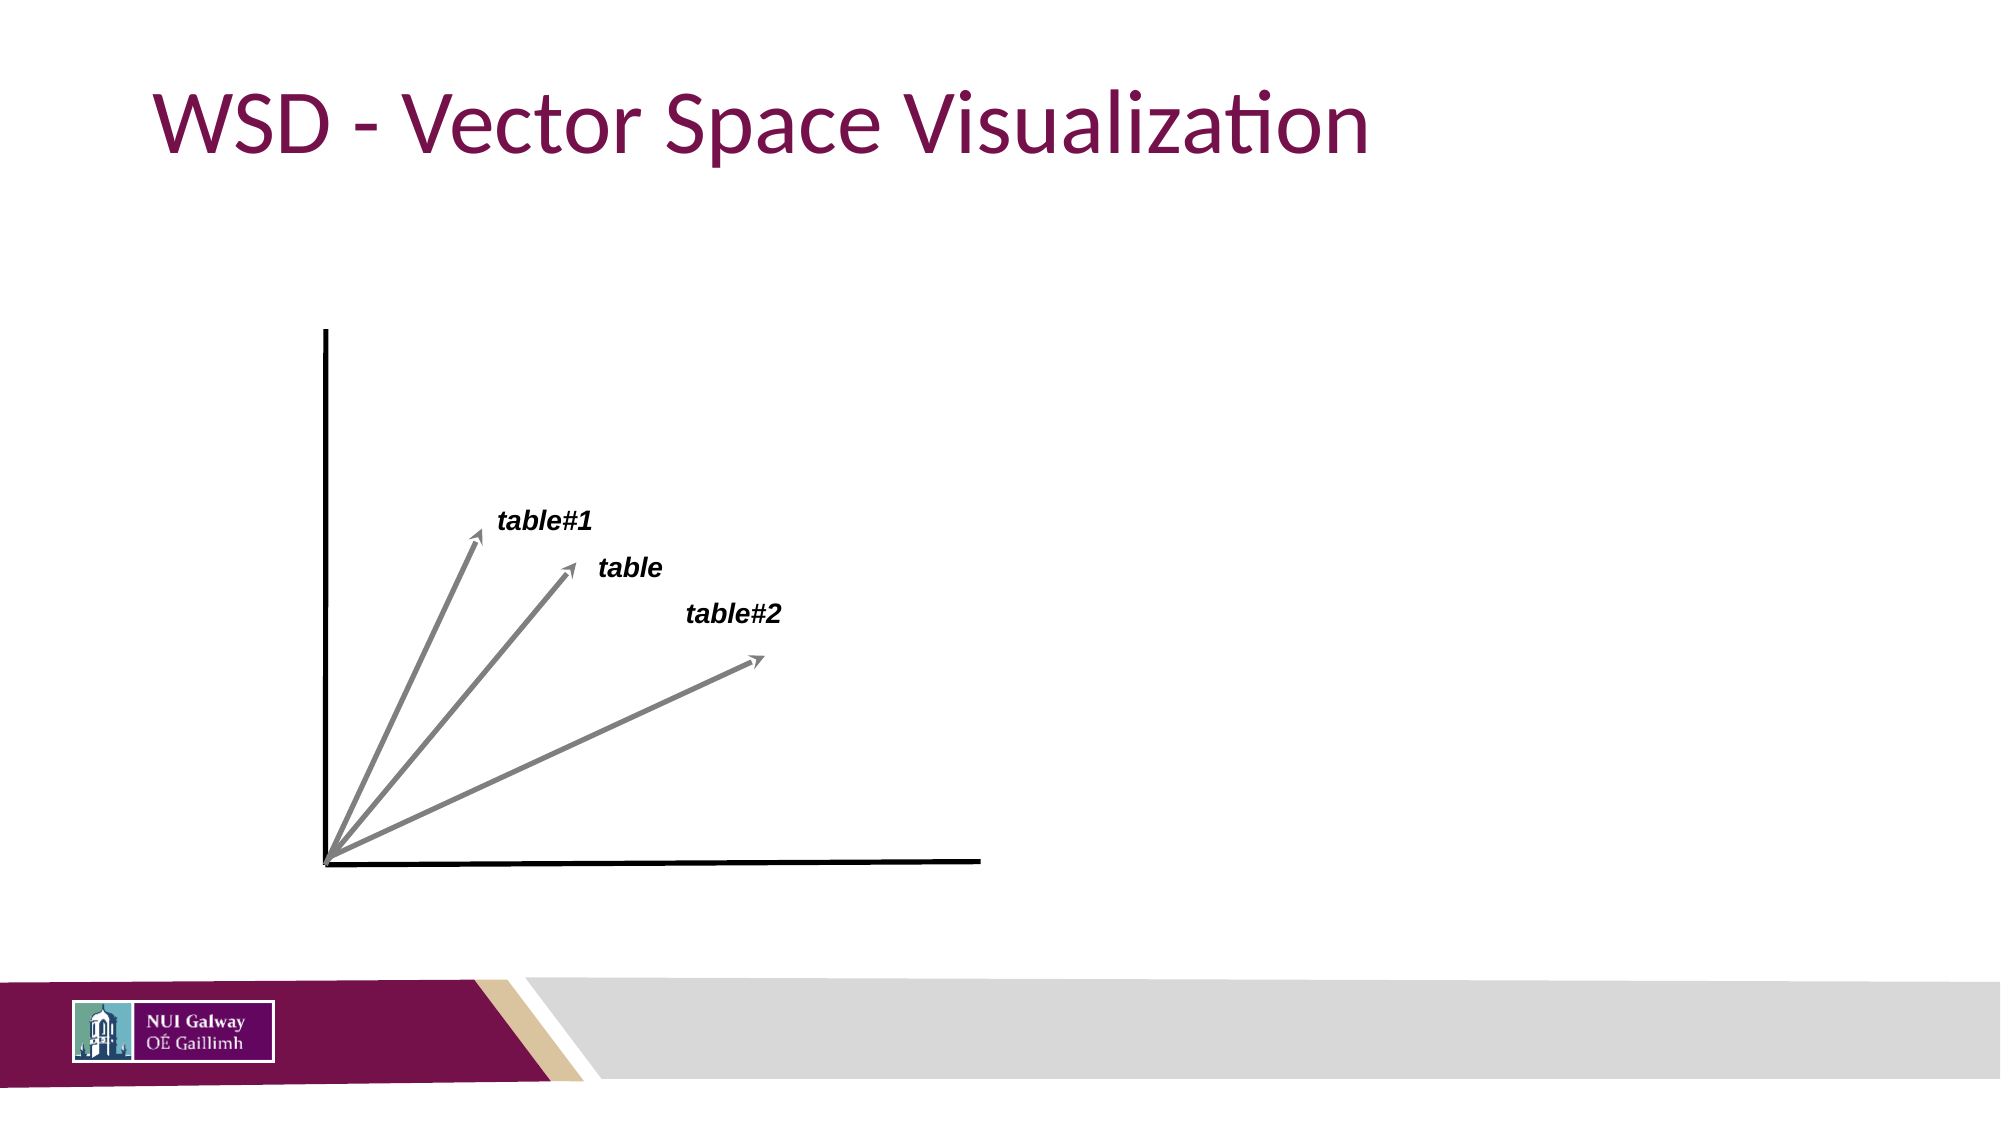

# WSD - Vector Space Visualization

table#1
table
table#2